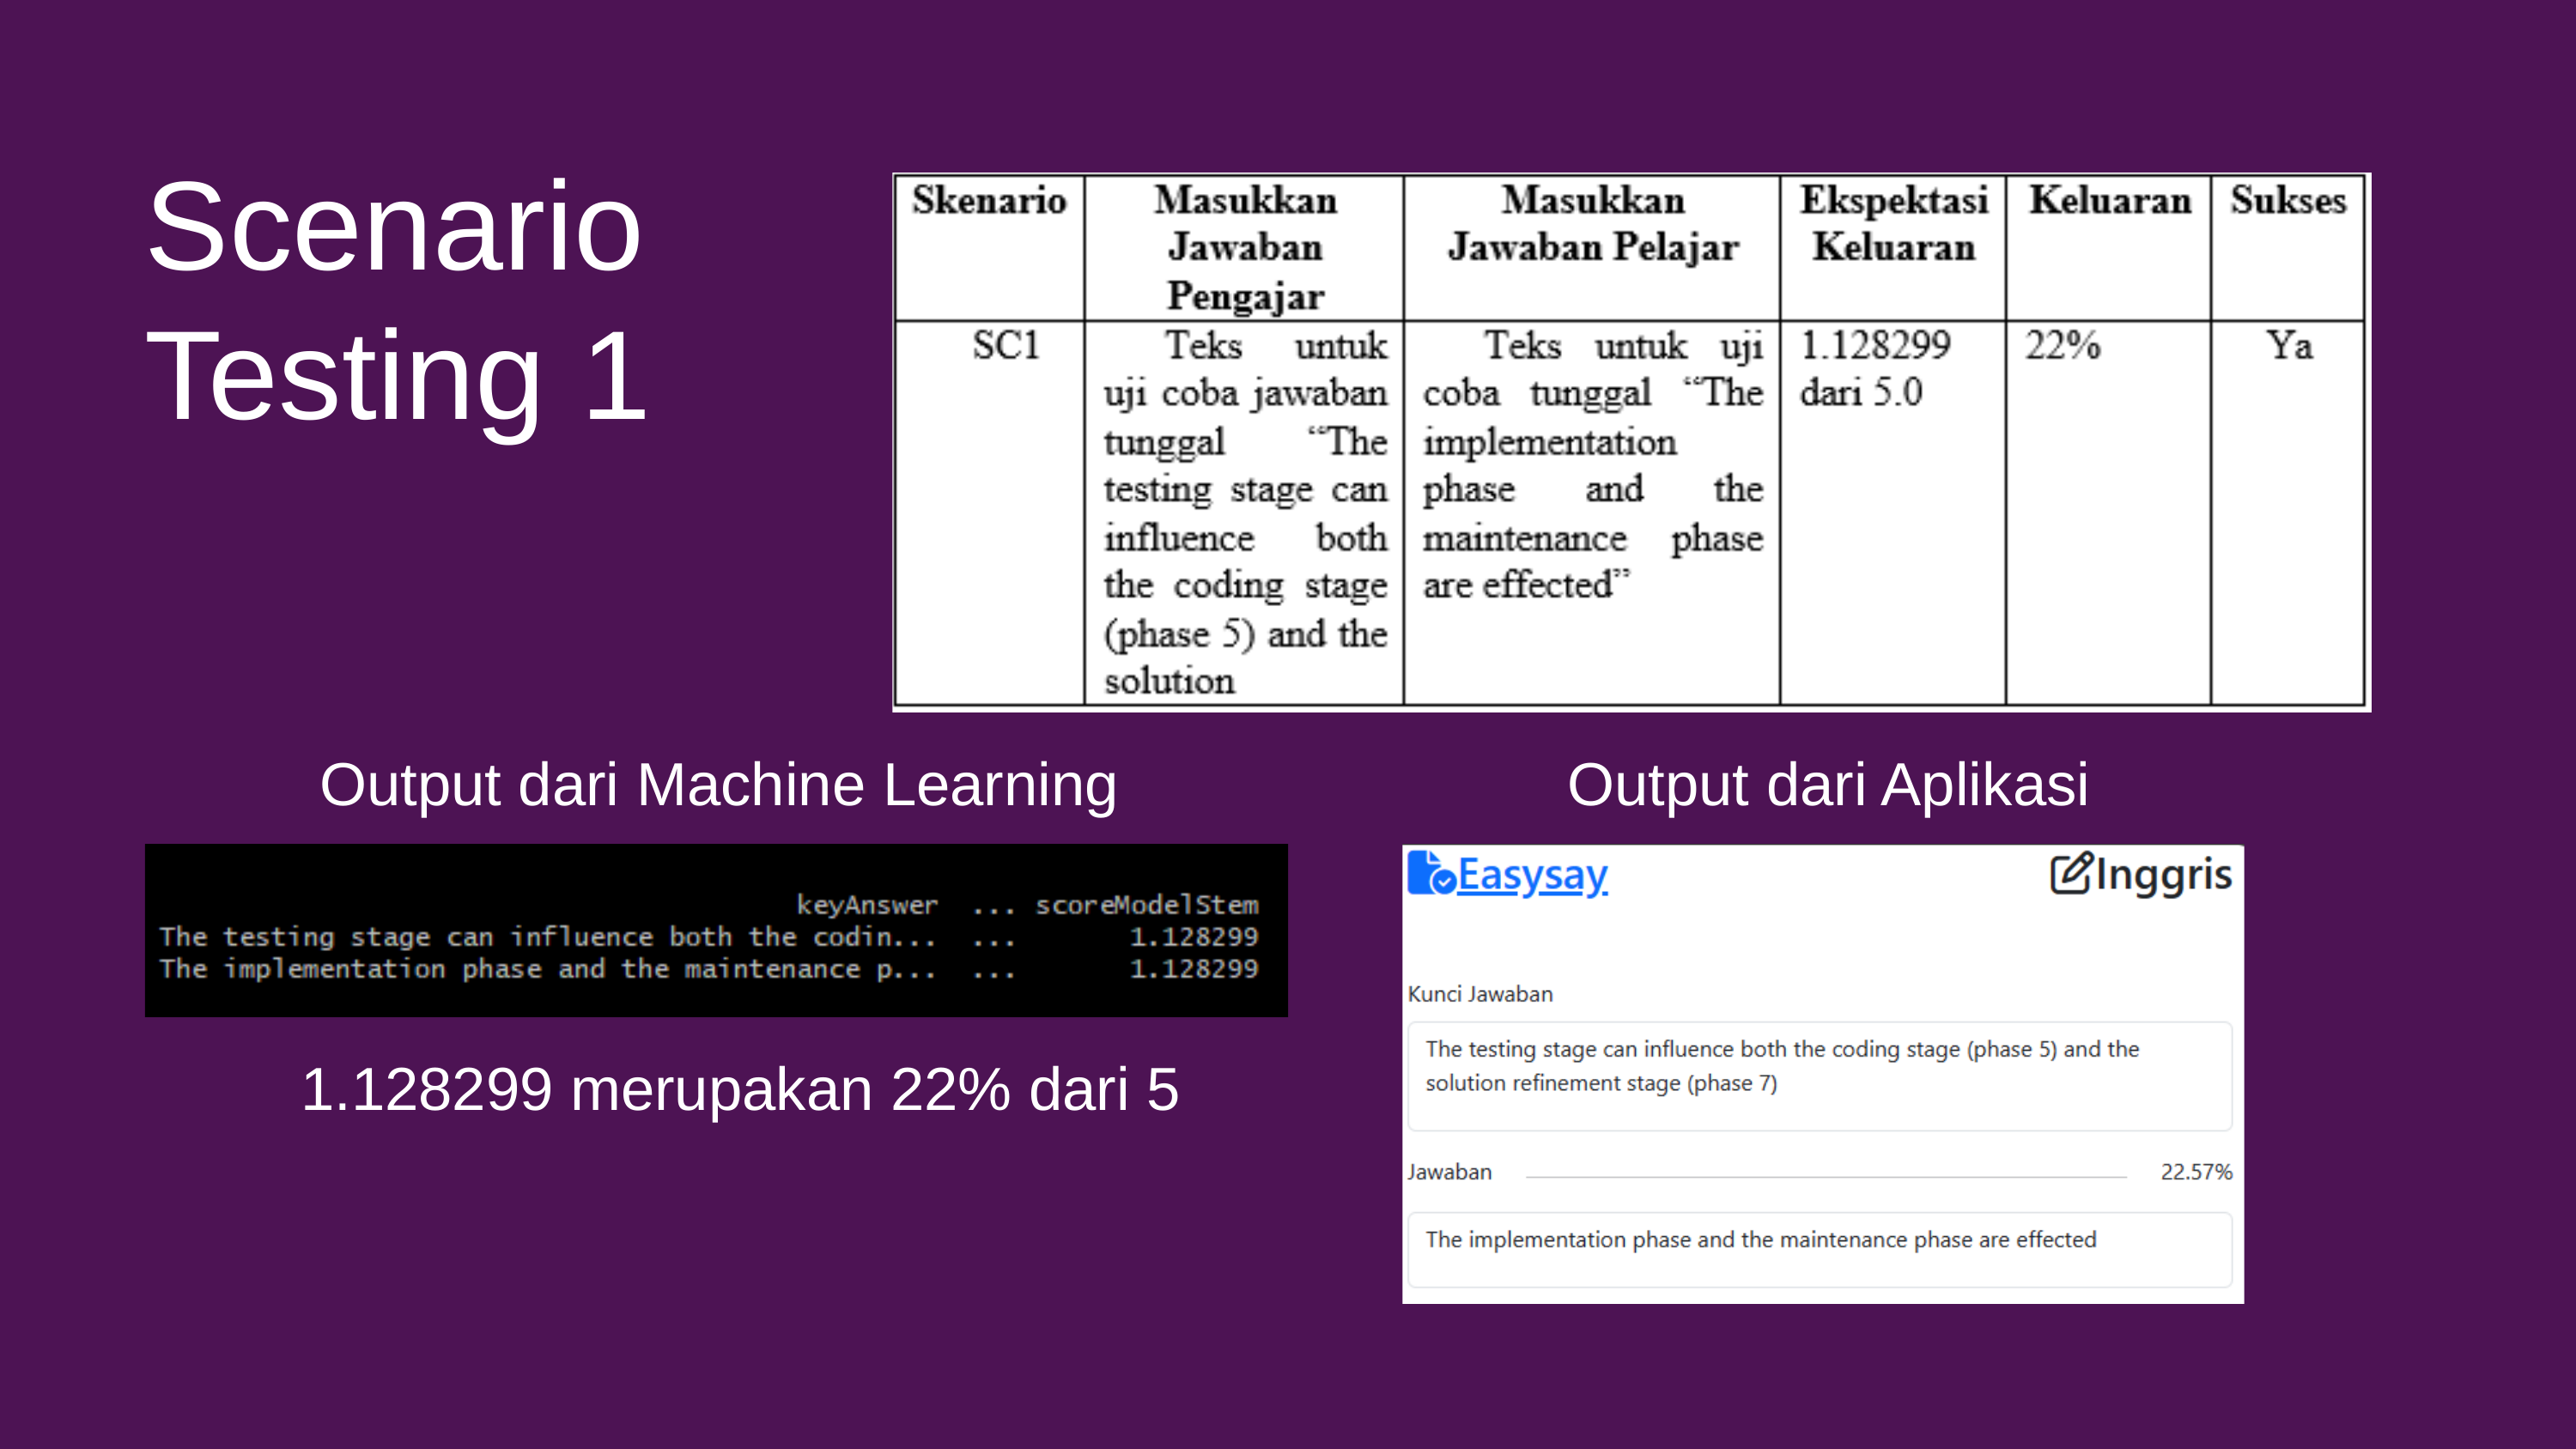

Scenario Testing 1

Output dari Machine Learning
Output dari Aplikasi

1.128299 merupakan 22% dari 5